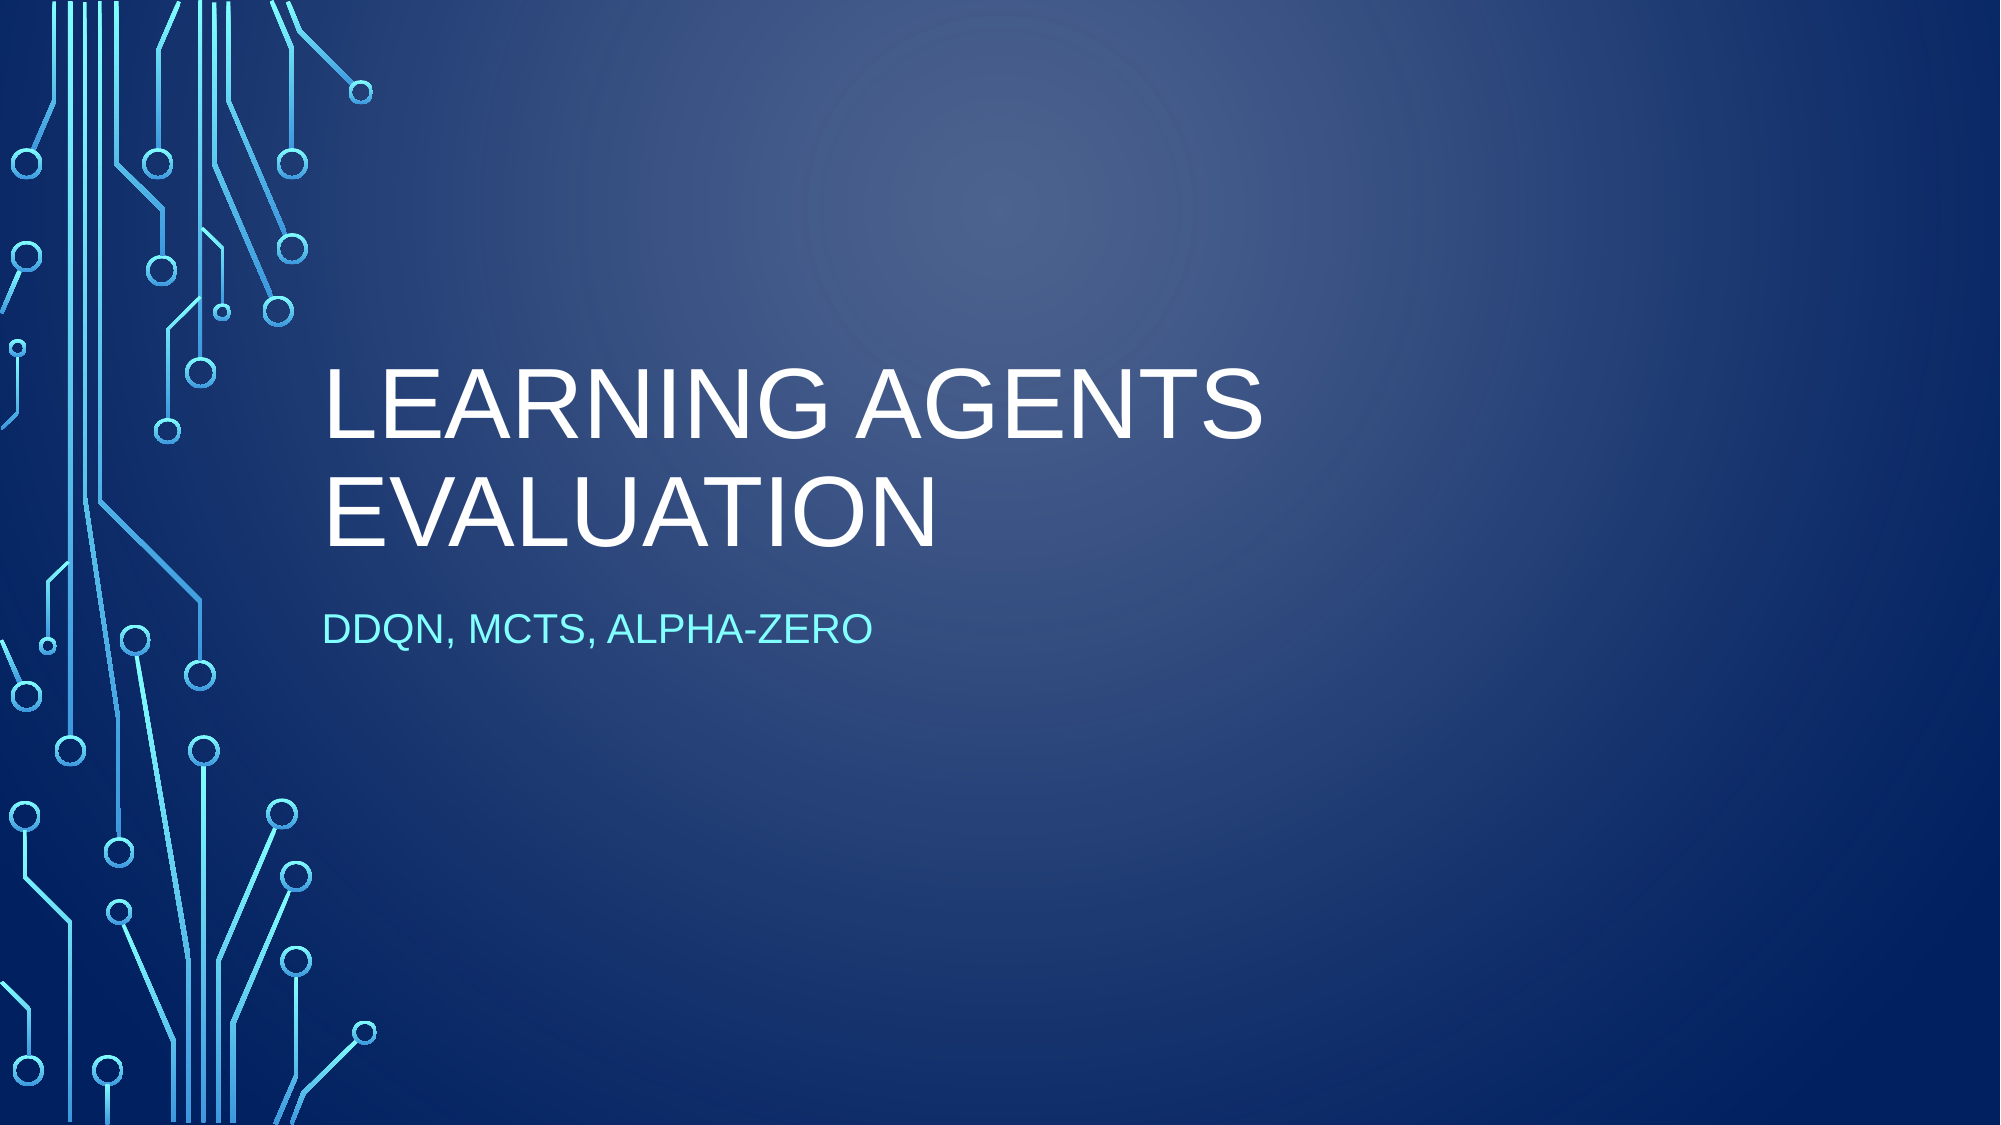

# Learning Agents Evaluation
DDQN, MCTS, Alpha-Zero